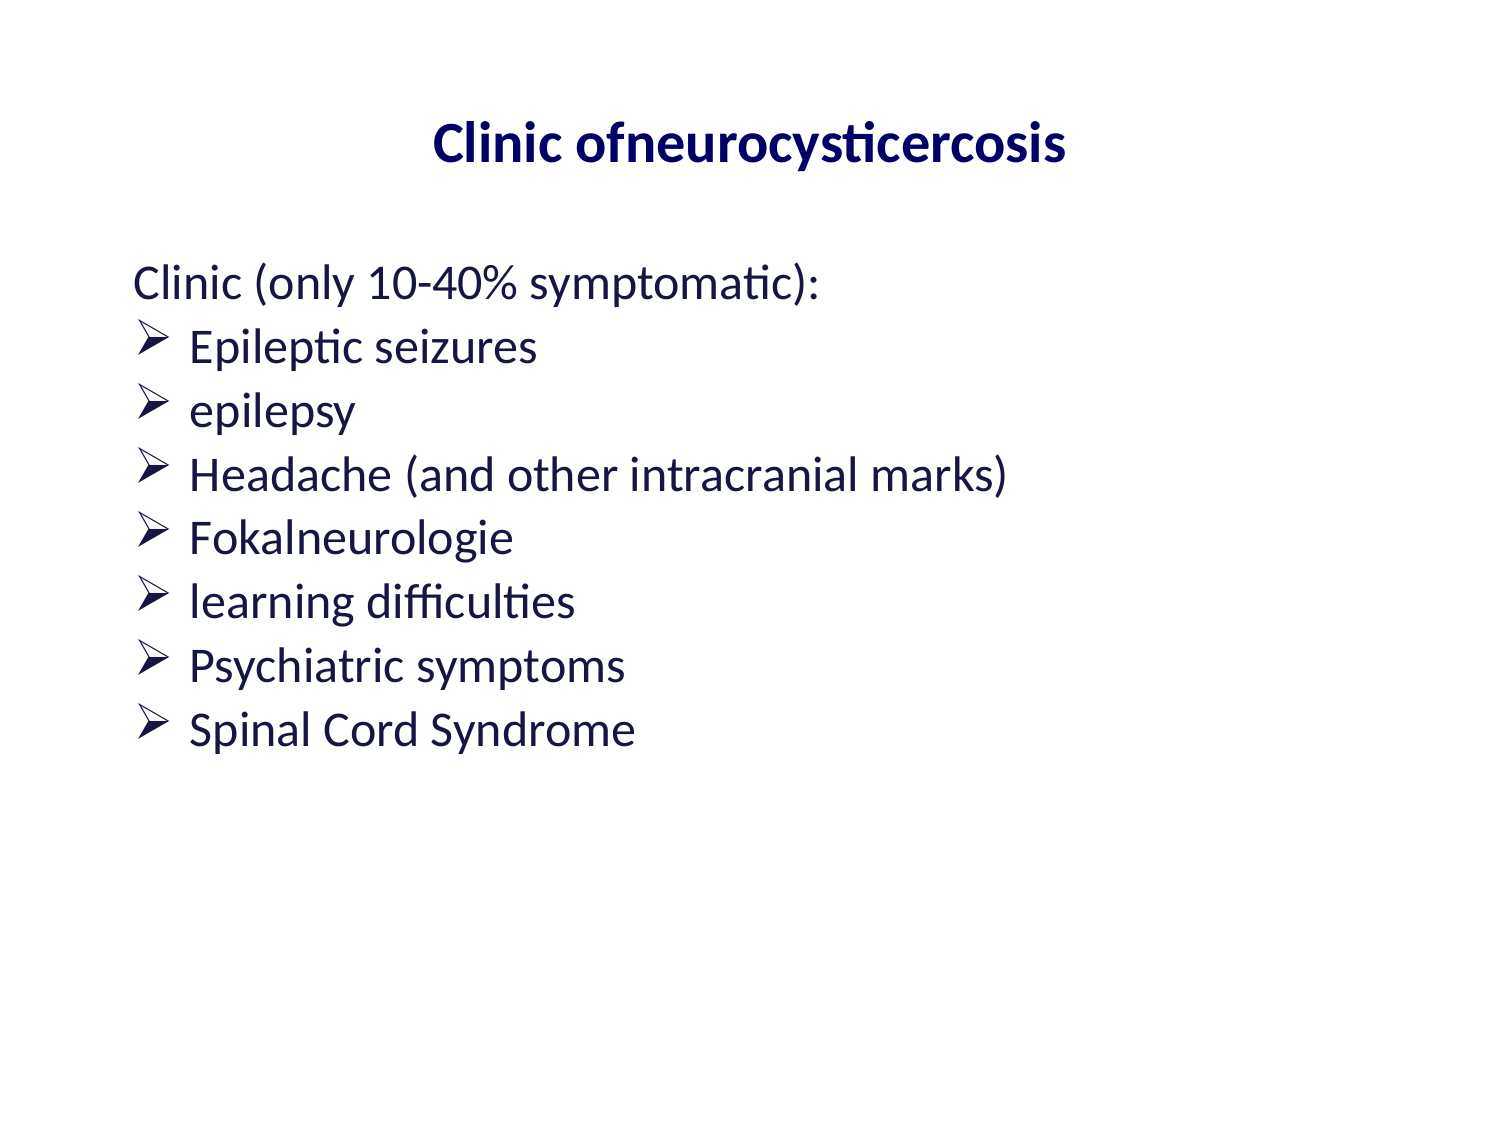

# Clinic ofneurocysticercosis
Clinic (only 10-40% symptomatic):
Epileptic seizures
epilepsy
Headache (and other intracranial marks)
Fokalneurologie
learning difficulties
Psychiatric symptoms
Spinal Cord Syndrome